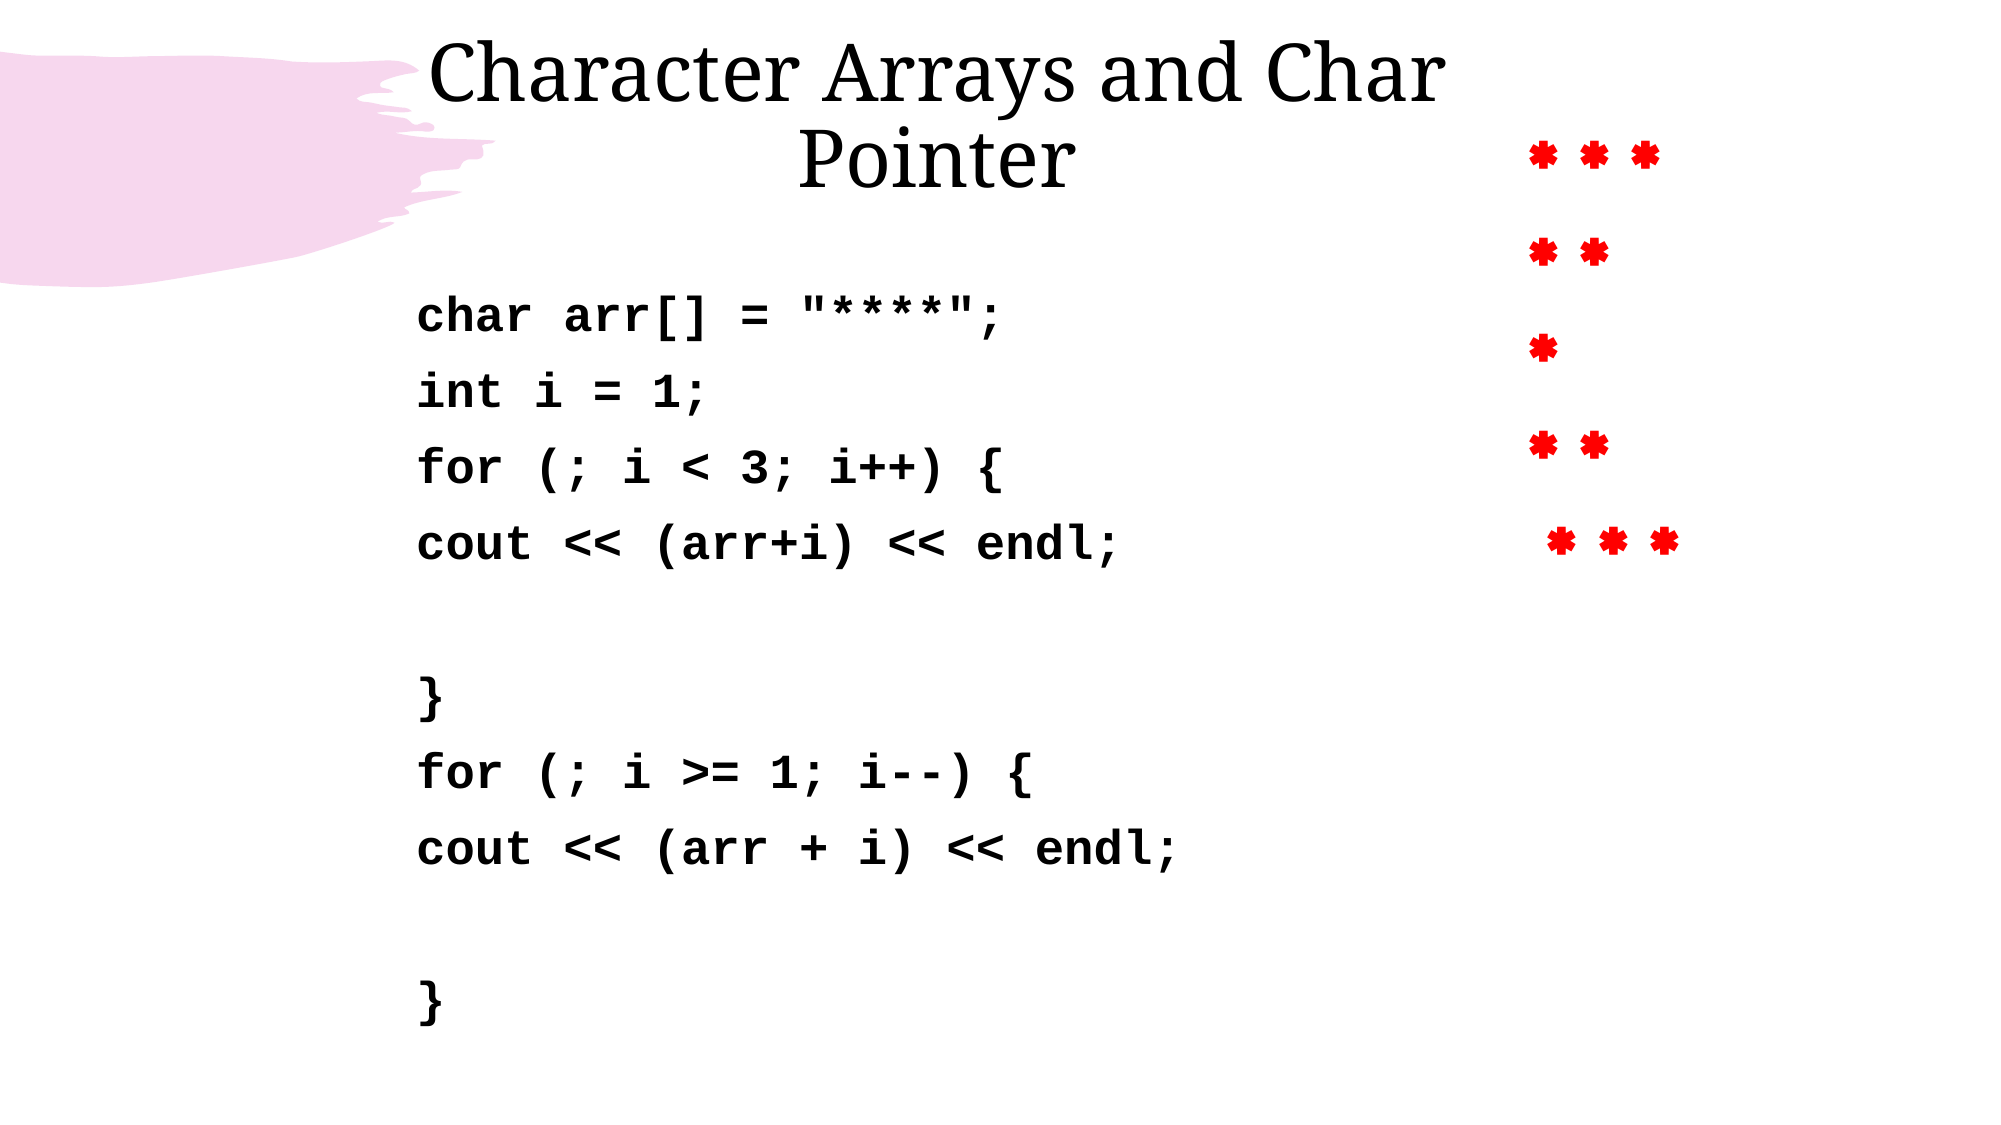

# Character Arrays and Char Pointer
* * *
* *
*
* *
         * * *
	char arr[] = "****";
	int i = 1;
	for (; i < 3; i++) {
		cout << (arr+i) << endl;

	}
	for (; i >= 1; i--) {
		cout << (arr + i) << endl;

	}